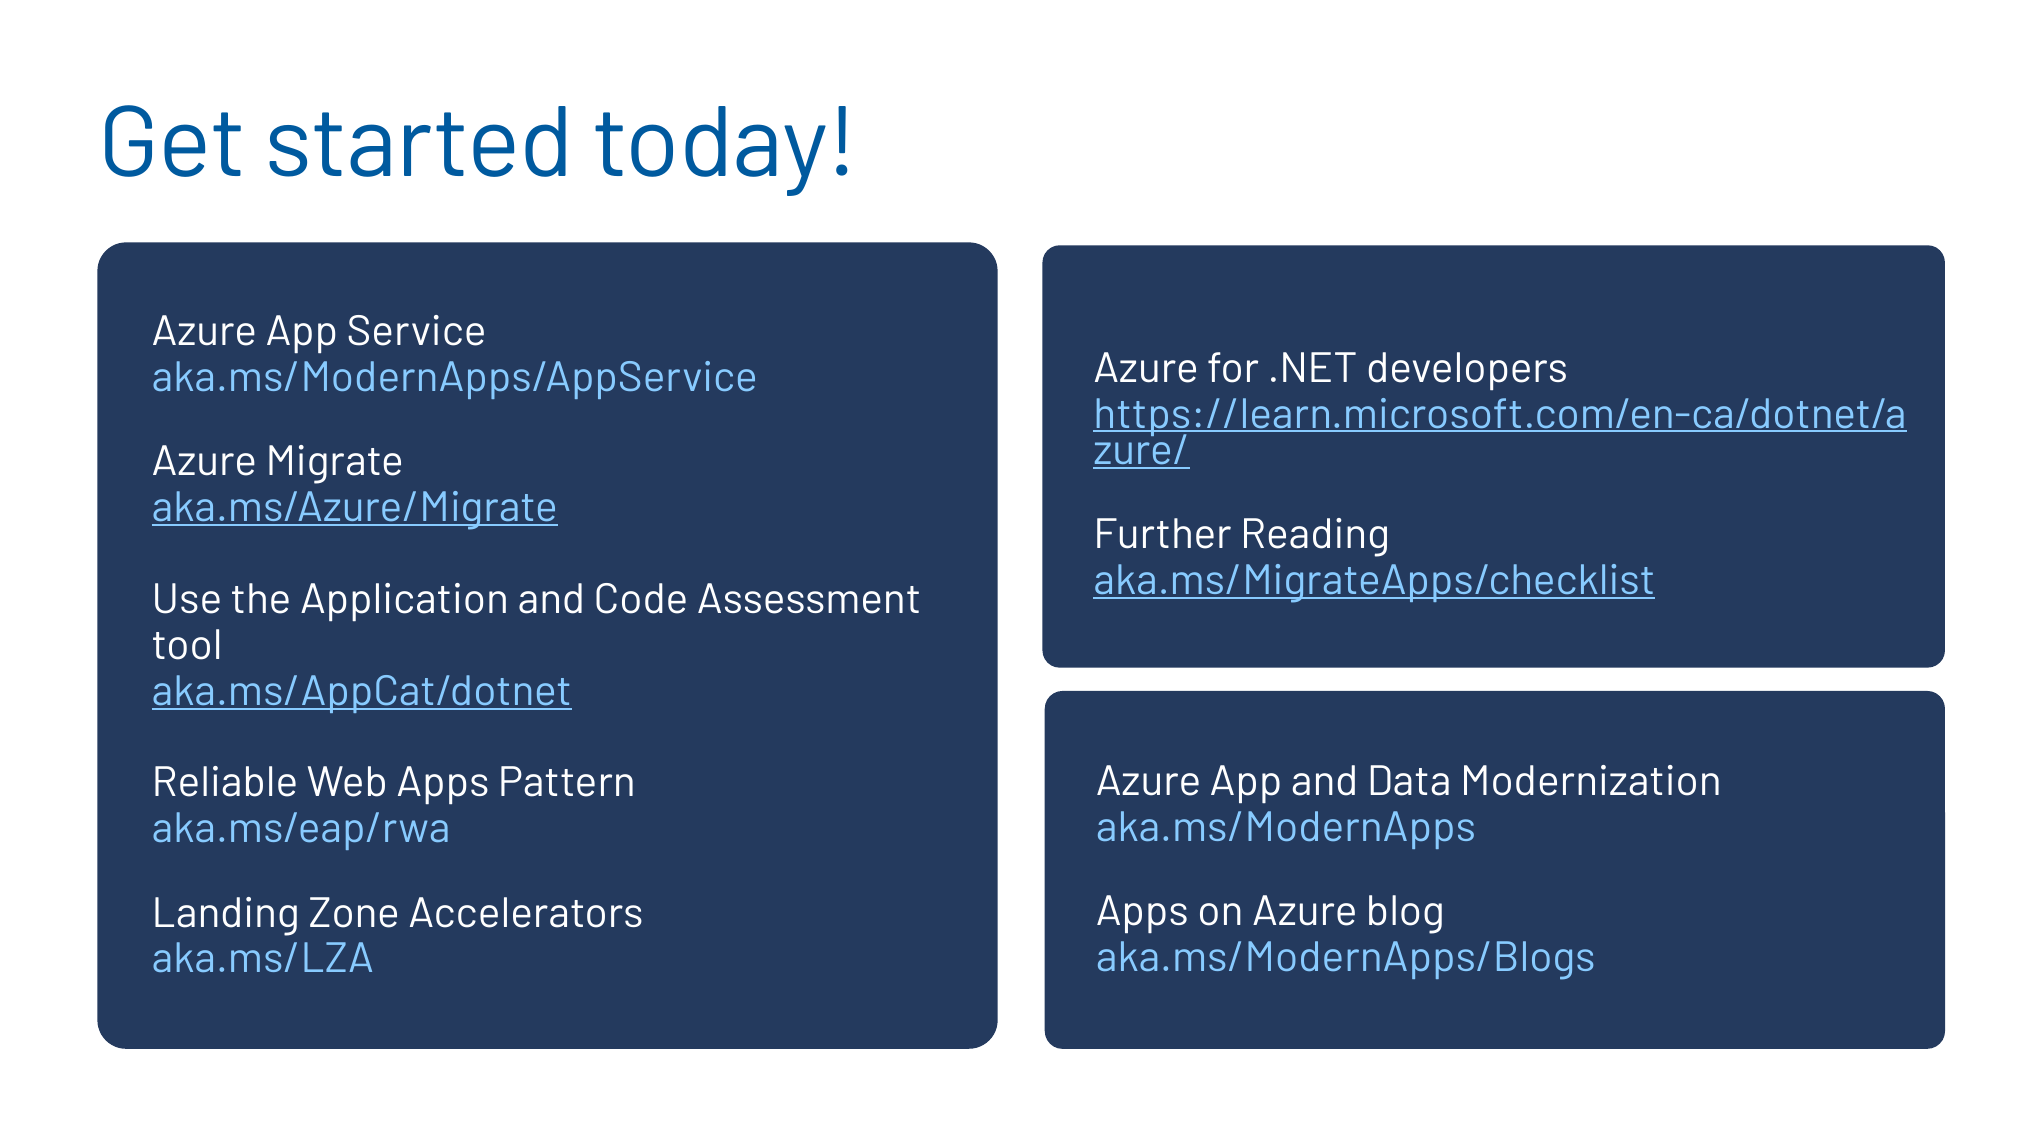

# Get started today!
Azure App Service
aka.ms/ModernApps/AppService
Azure Migrate
aka.ms/Azure/Migrate
Use the Application and Code Assessment tool
aka.ms/AppCat/dotnet
Reliable Web Apps Pattern
aka.ms/eap/rwa
Landing Zone Accelerators
aka.ms/LZA
Azure for .NET developers
https://learn.microsoft.com/en-ca/dotnet/azure/
Further Reading
aka.ms/MigrateApps/checklist
Azure App and Data Modernization
aka.ms/ModernApps
Apps on Azure blog
aka.ms/ModernApps/Blogs